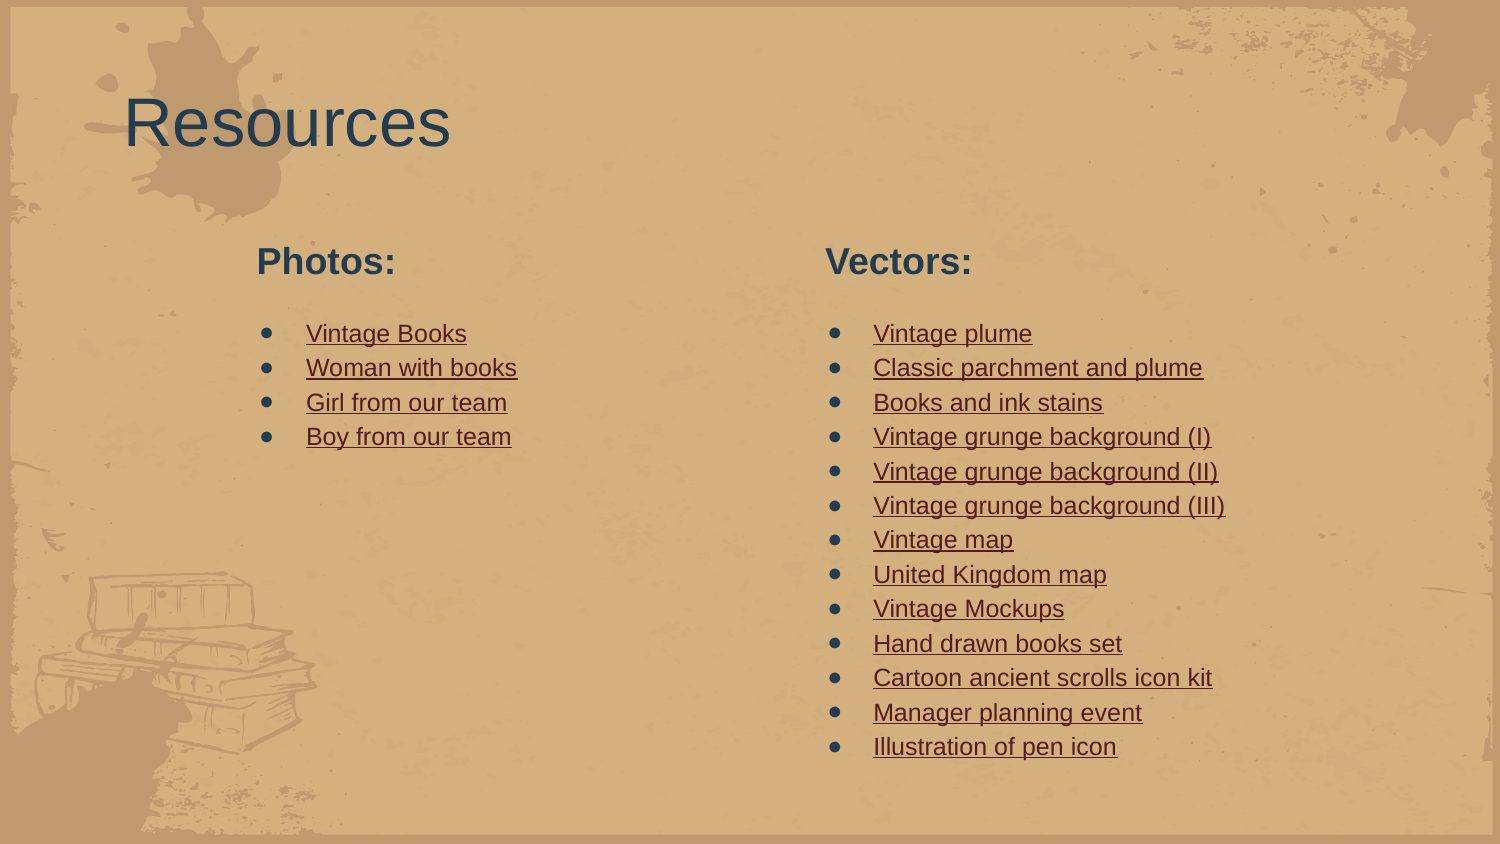

# Resources
Photos:
Vectors:
Vintage Books
Woman with books
Girl from our team
Boy from our team

Vintage plume
Classic parchment and plume
Books and ink stains
Vintage grunge background (I)
Vintage grunge background (II)
Vintage grunge background (III)
Vintage map
United Kingdom map
Vintage Mockups
Hand drawn books set
Cartoon ancient scrolls icon kit
Manager planning event
Illustration of pen icon